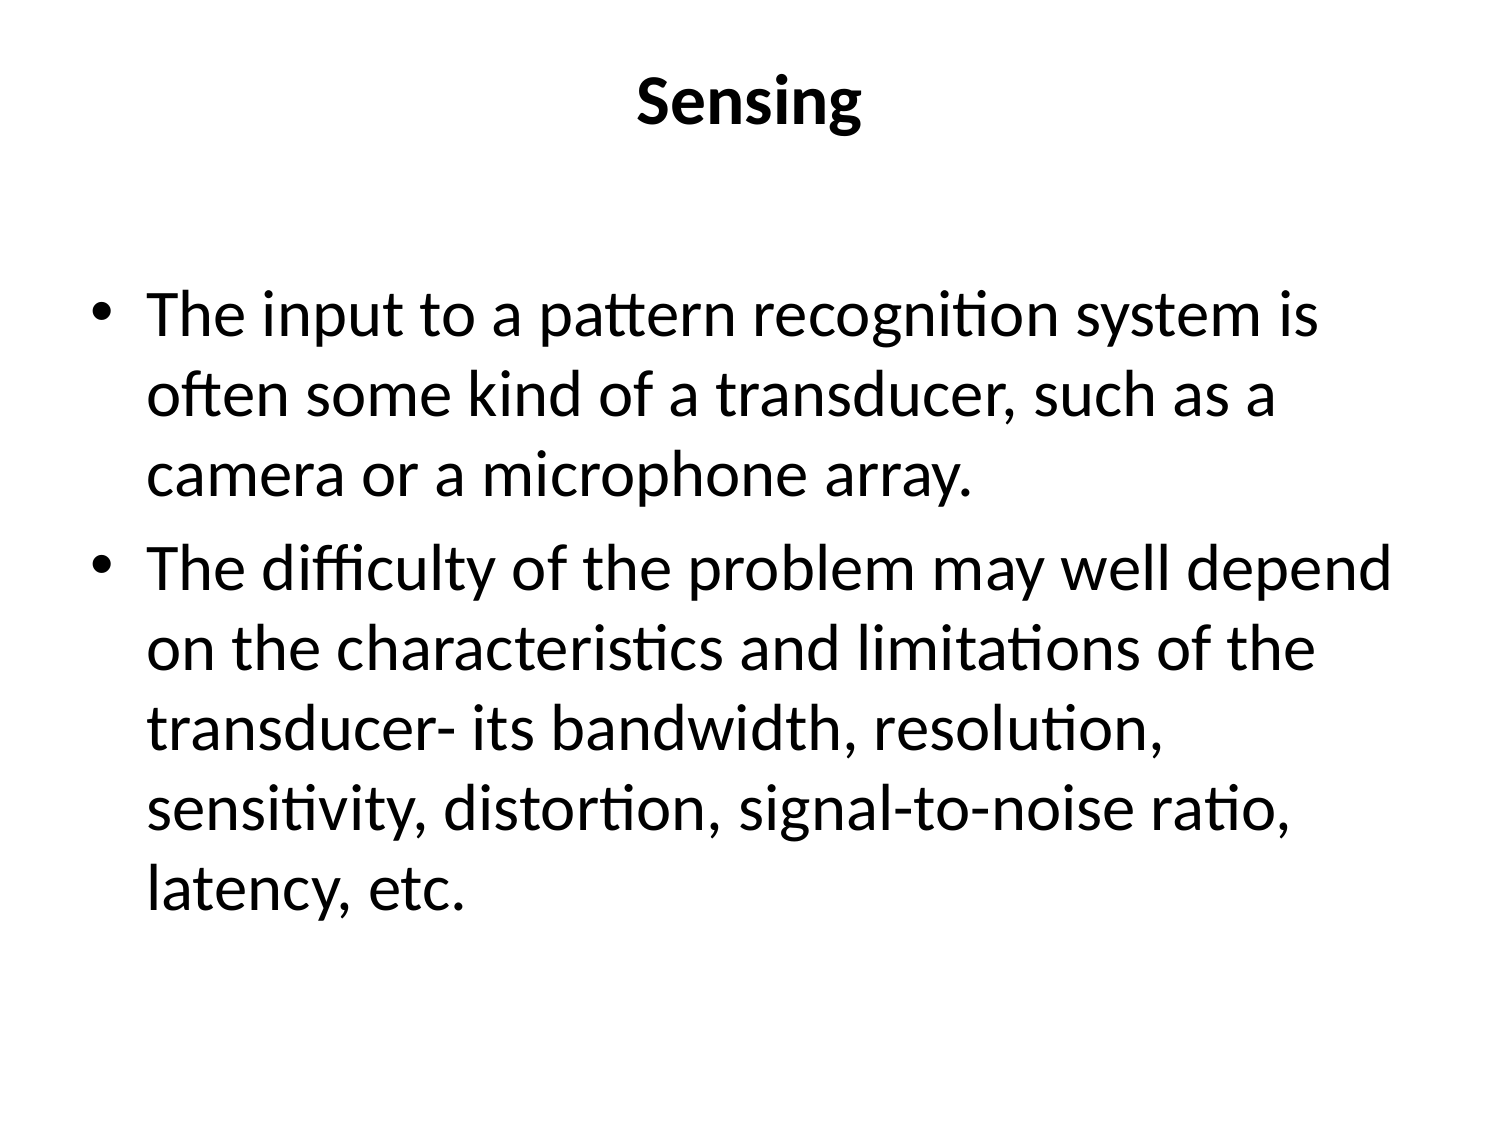

# Sensing
The input to a pattern recognition system is often some kind of a transducer, such as a camera or a microphone array.
The difficulty of the problem may well depend on the characteristics and limitations of the transducer- its bandwidth, resolution, sensitivity, distortion, signal-to-noise ratio, latency, etc.